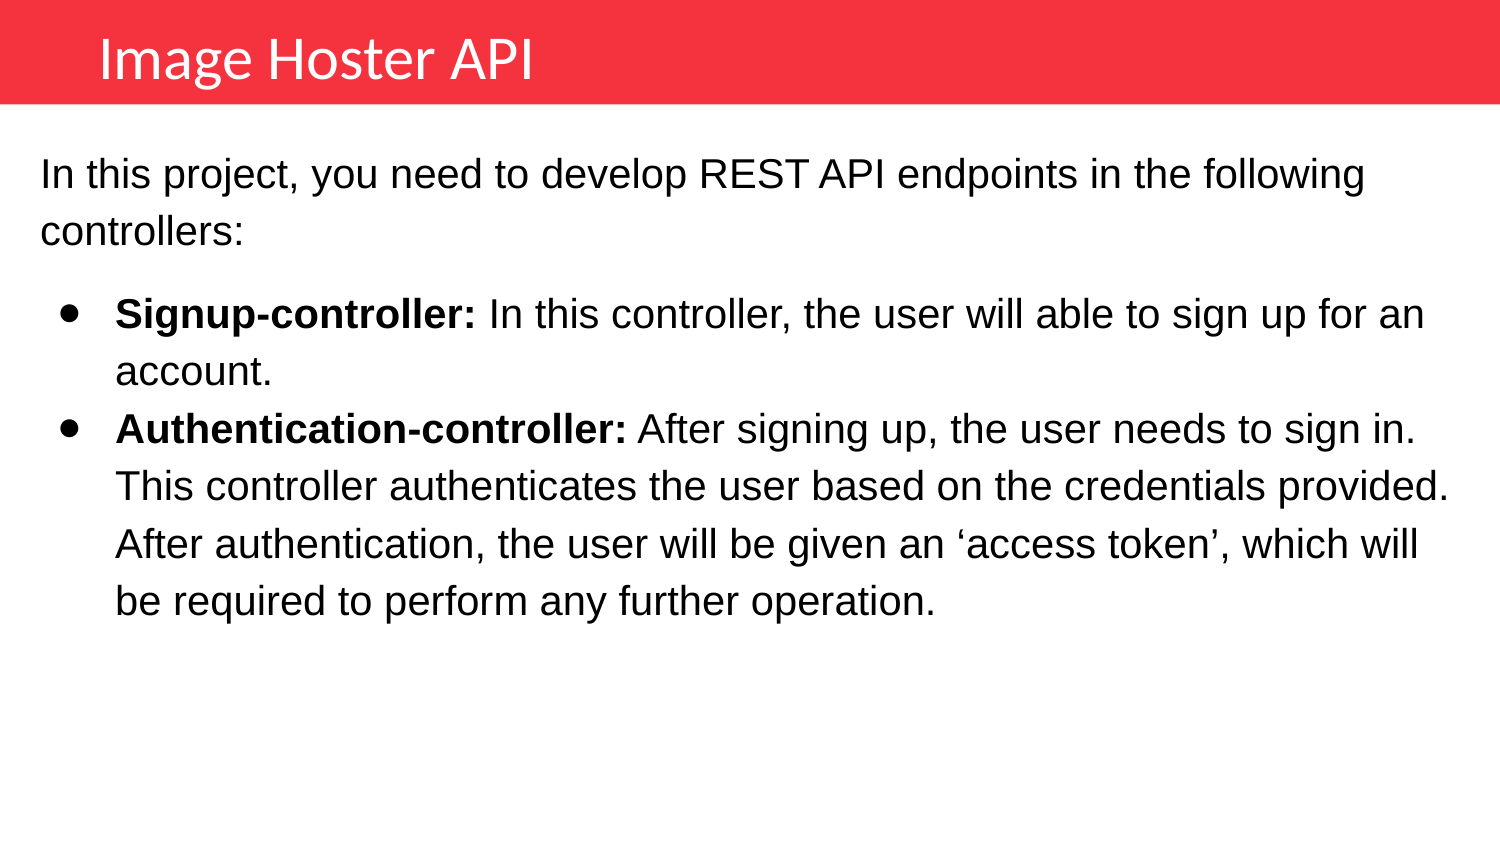

Image Hoster API

In this project, you need to develop REST API endpoints in the following controllers:
Signup-controller: In this controller, the user will able to sign up for an account.
Authentication-controller: After signing up, the user needs to sign in. This controller authenticates the user based on the credentials provided. After authentication, the user will be given an ‘access token’, which will be required to perform any further operation.